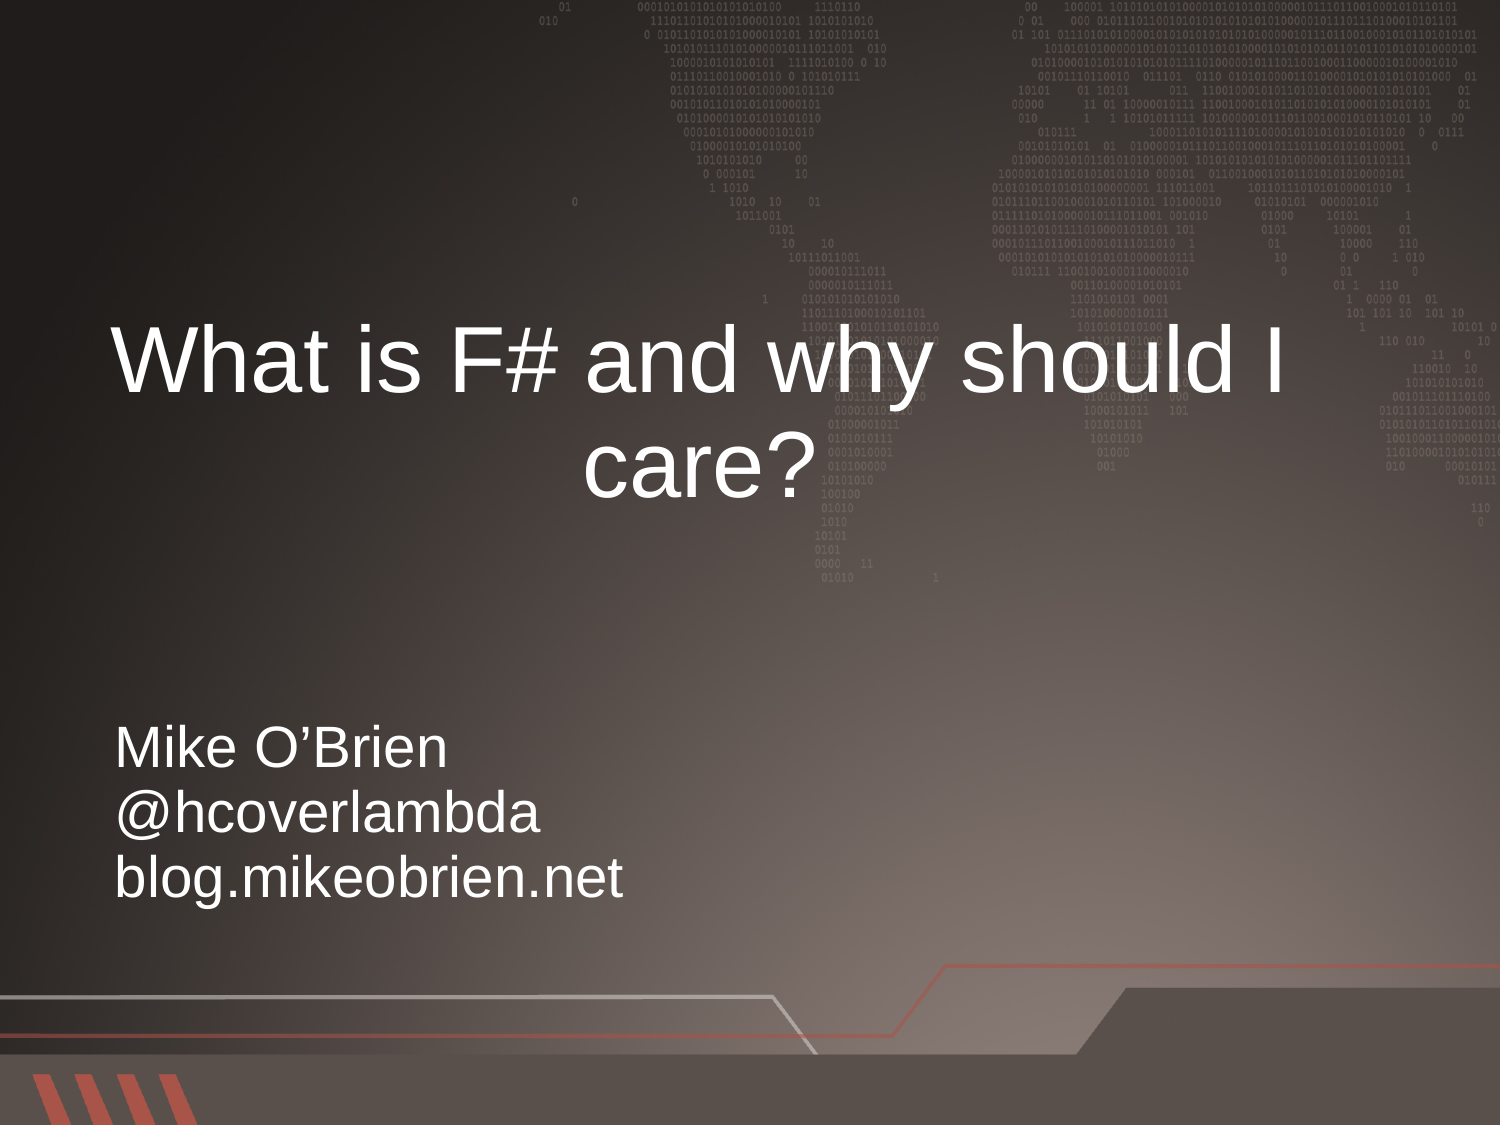

What is F# and why should I care?
Mike O’Brien
@hcoverlambda
blog.mikeobrien.net